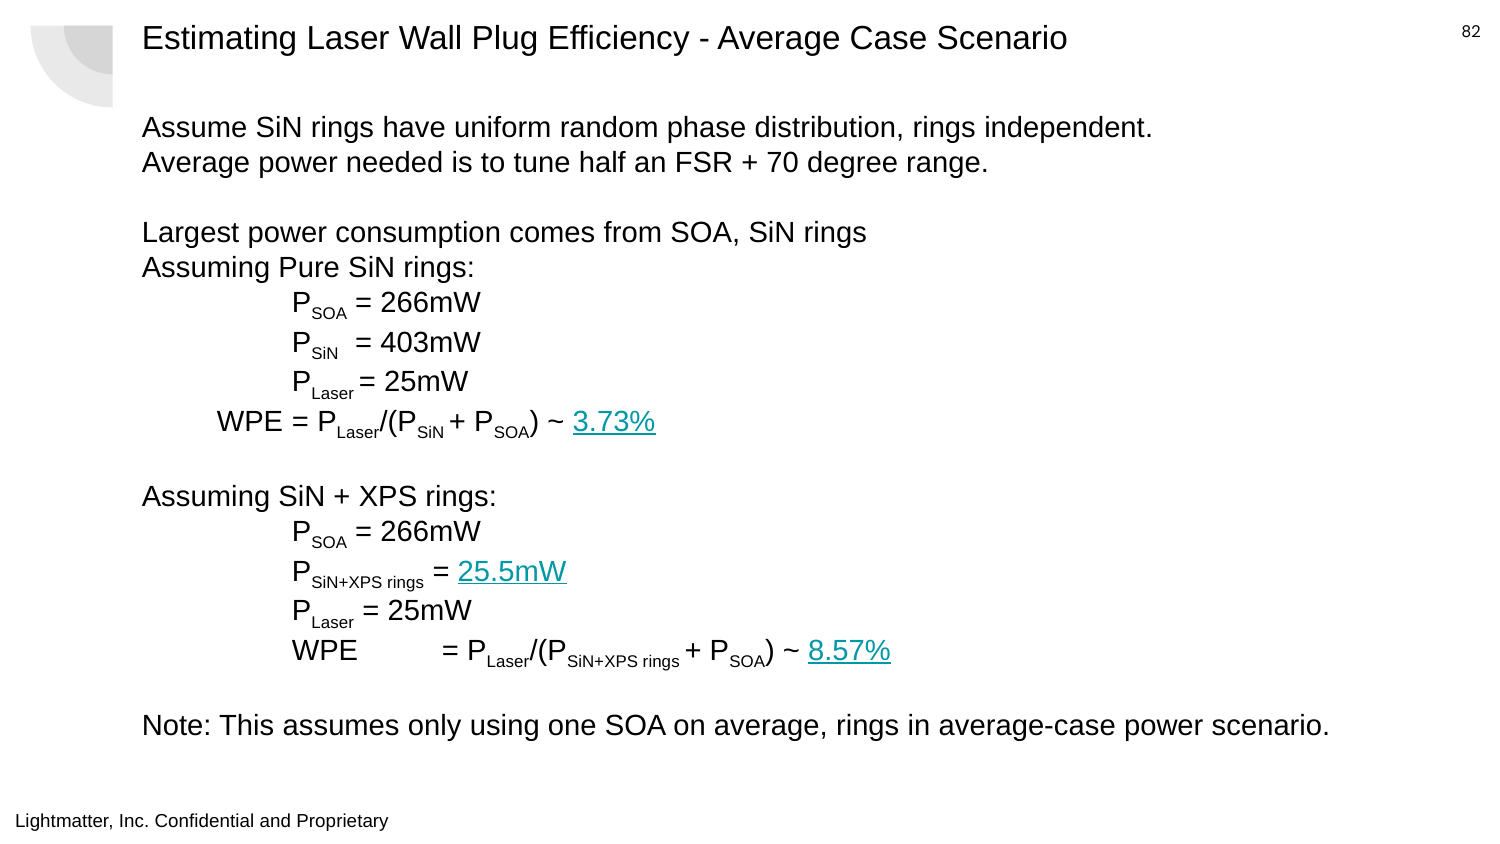

# Estimating Laser Wall Plug Efficiency - Average Case Scenario
Assume SiN rings have uniform random phase distribution, rings independent.
Average power needed is to tune half an FSR + 70 degree range.

Largest power consumption comes from SOA, SiN rings
Assuming Pure SiN rings:
	PSOA = 266mW
	PSiN  = 403mW
	PLaser = 25mW
WPE	= PLaser/(PSiN + PSOA) ~ 3.73%

Assuming SiN + XPS rings:
	PSOA = 266mW
	PSiN+XPS rings = 25.5mW
	PLaser = 25mW
	WPE	= PLaser/(PSiN+XPS rings + PSOA) ~ 8.57%

Note: This assumes only using one SOA on average, rings in average-case power scenario.